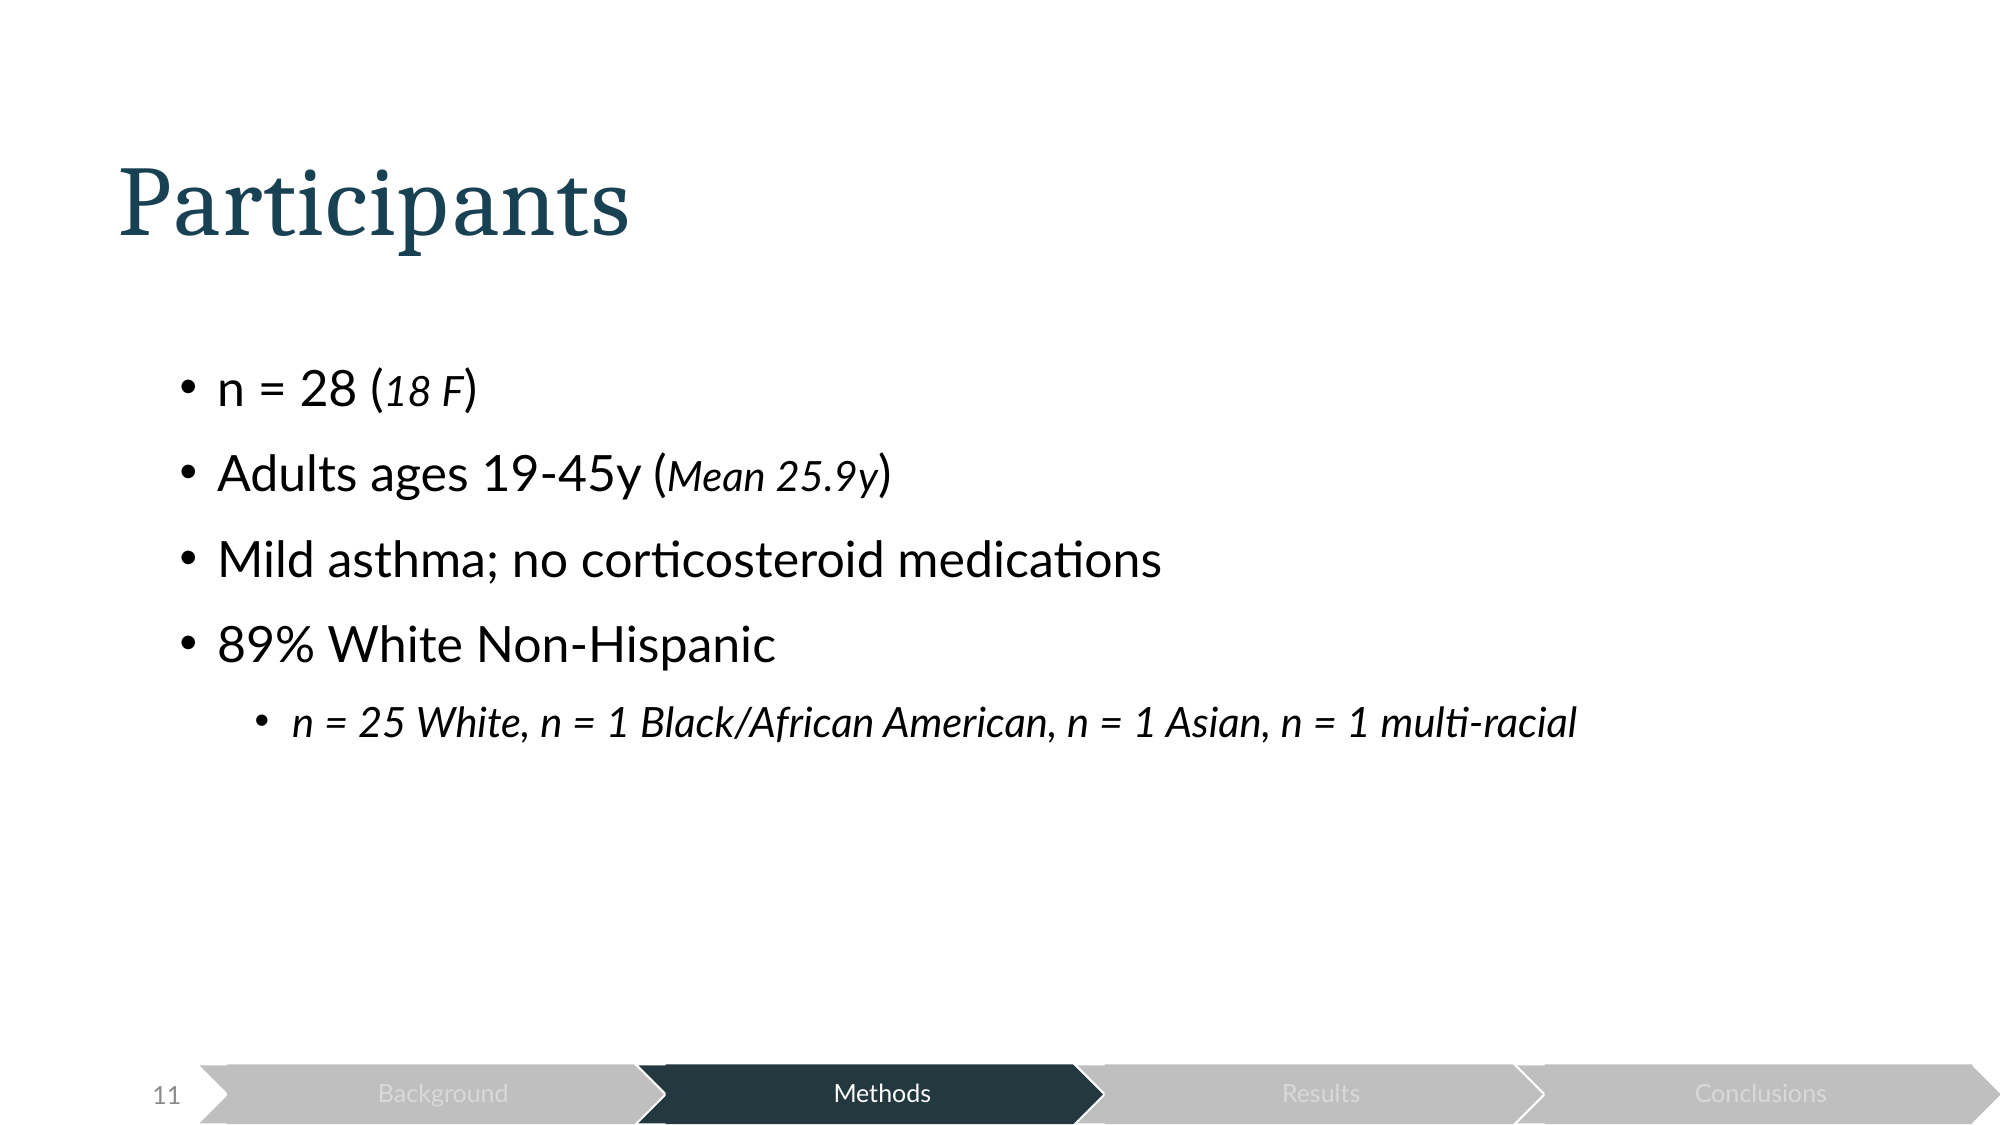

Participants
n = 28 (18 F)
Adults ages 19-45y (Mean 25.9y)
Mild asthma; no corticosteroid medications
89% White Non-Hispanic
n = 25 White, n = 1 Black/African American, n = 1 Asian, n = 1 multi-racial
11

Background

Methods

Results

Conclusions